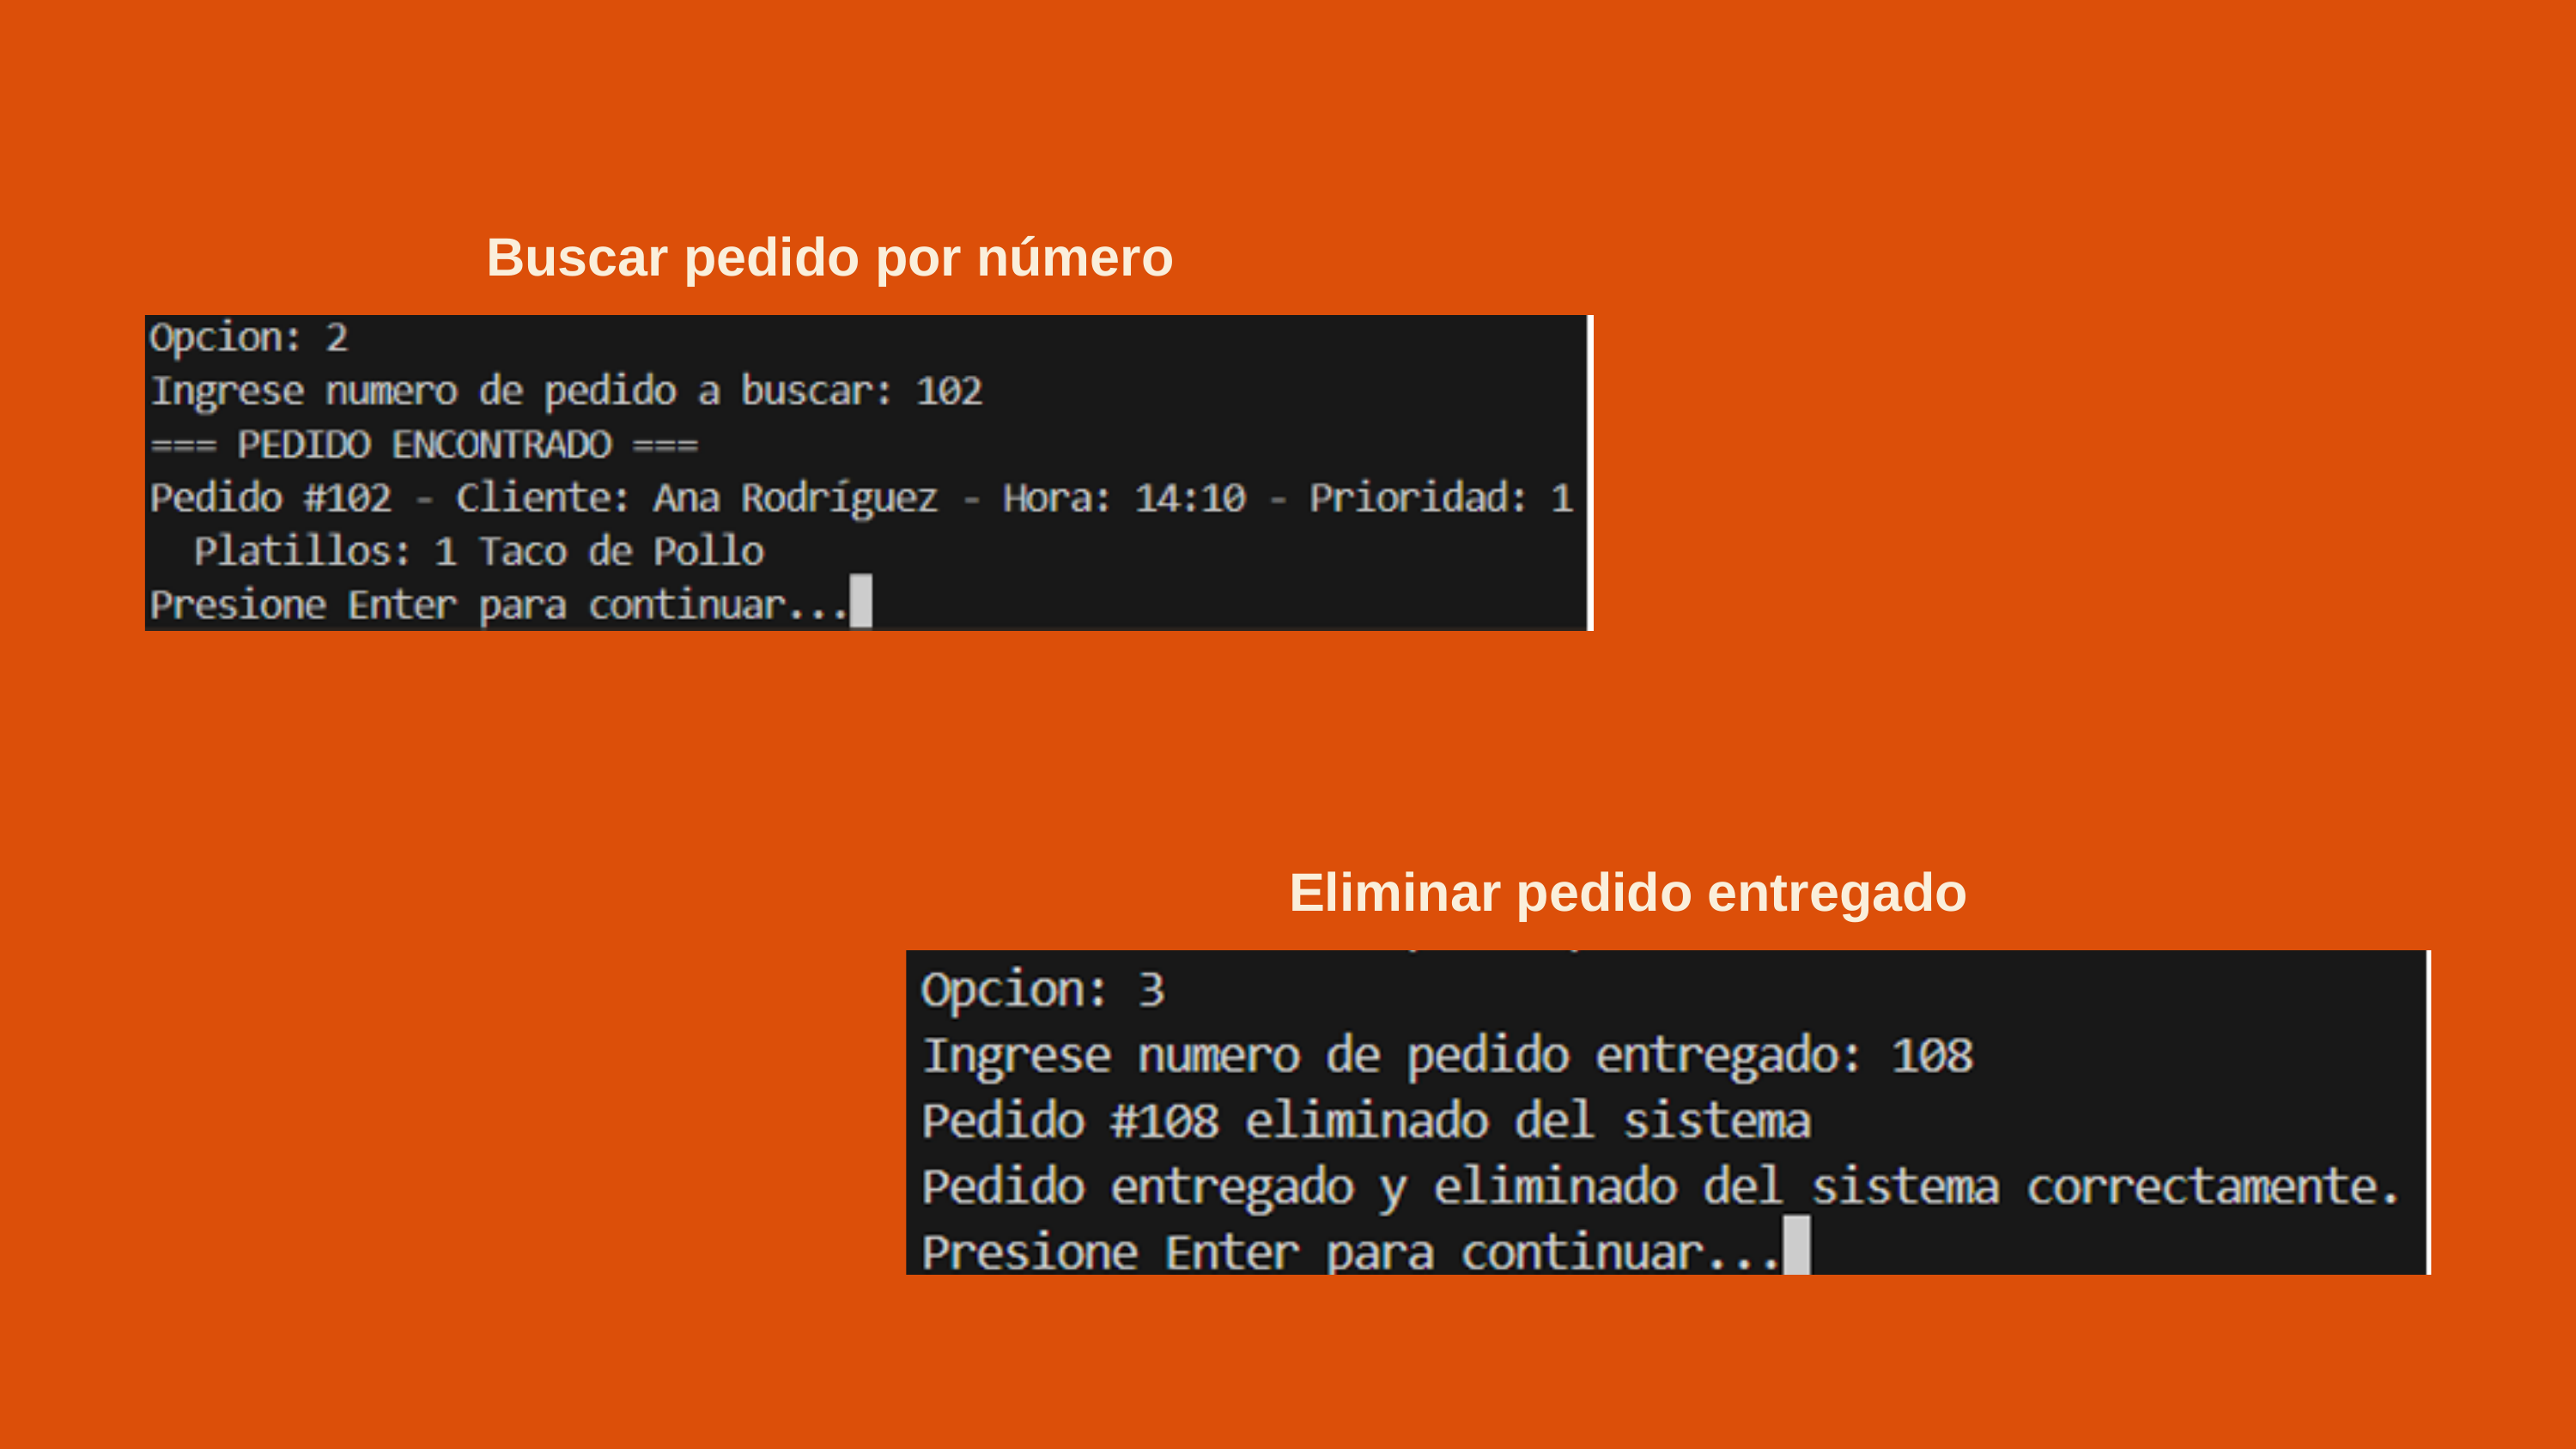

Buscar pedido por número

Eliminar pedido entregado